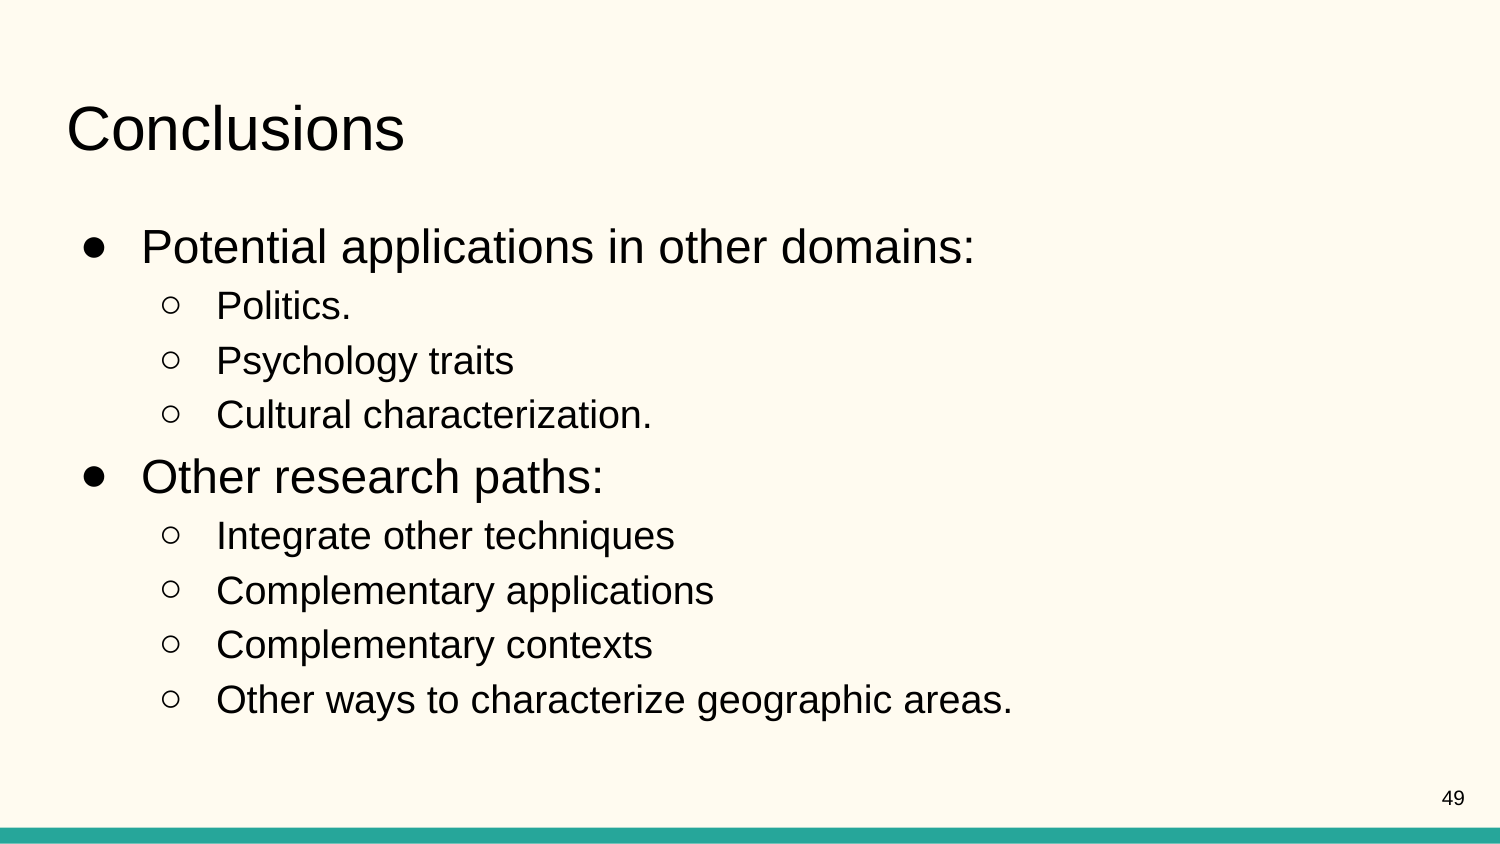

# Conclusions
Potential applications in other domains:
Politics.
Psychology traits
Cultural characterization.
Other research paths:
Integrate other techniques
Complementary applications
Complementary contexts
Other ways to characterize geographic areas.

49